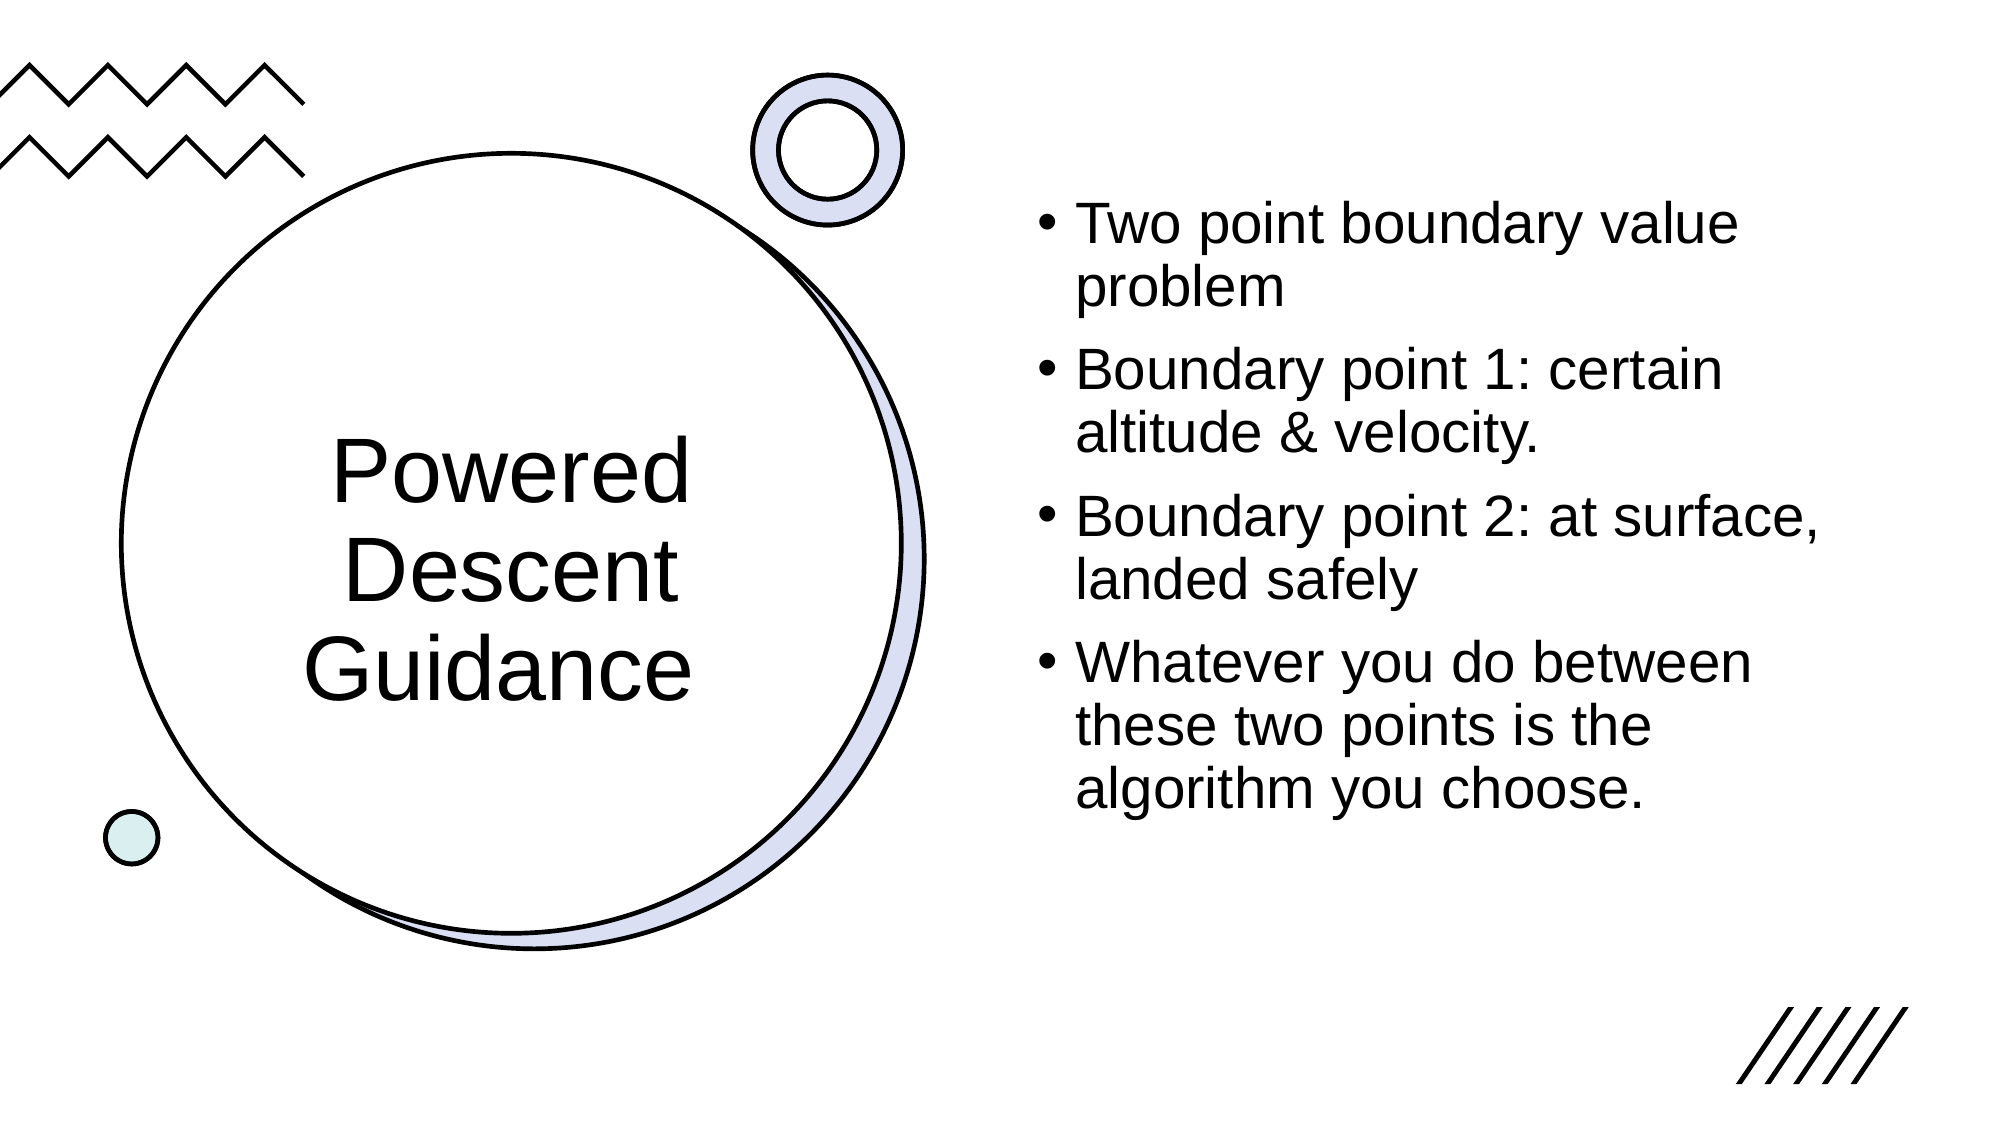

Two point boundary value problem
Boundary point 1: certain altitude & velocity.
Boundary point 2: at surface, landed safely
Whatever you do between these two points is the algorithm you choose.

# Powered Descent Guidance